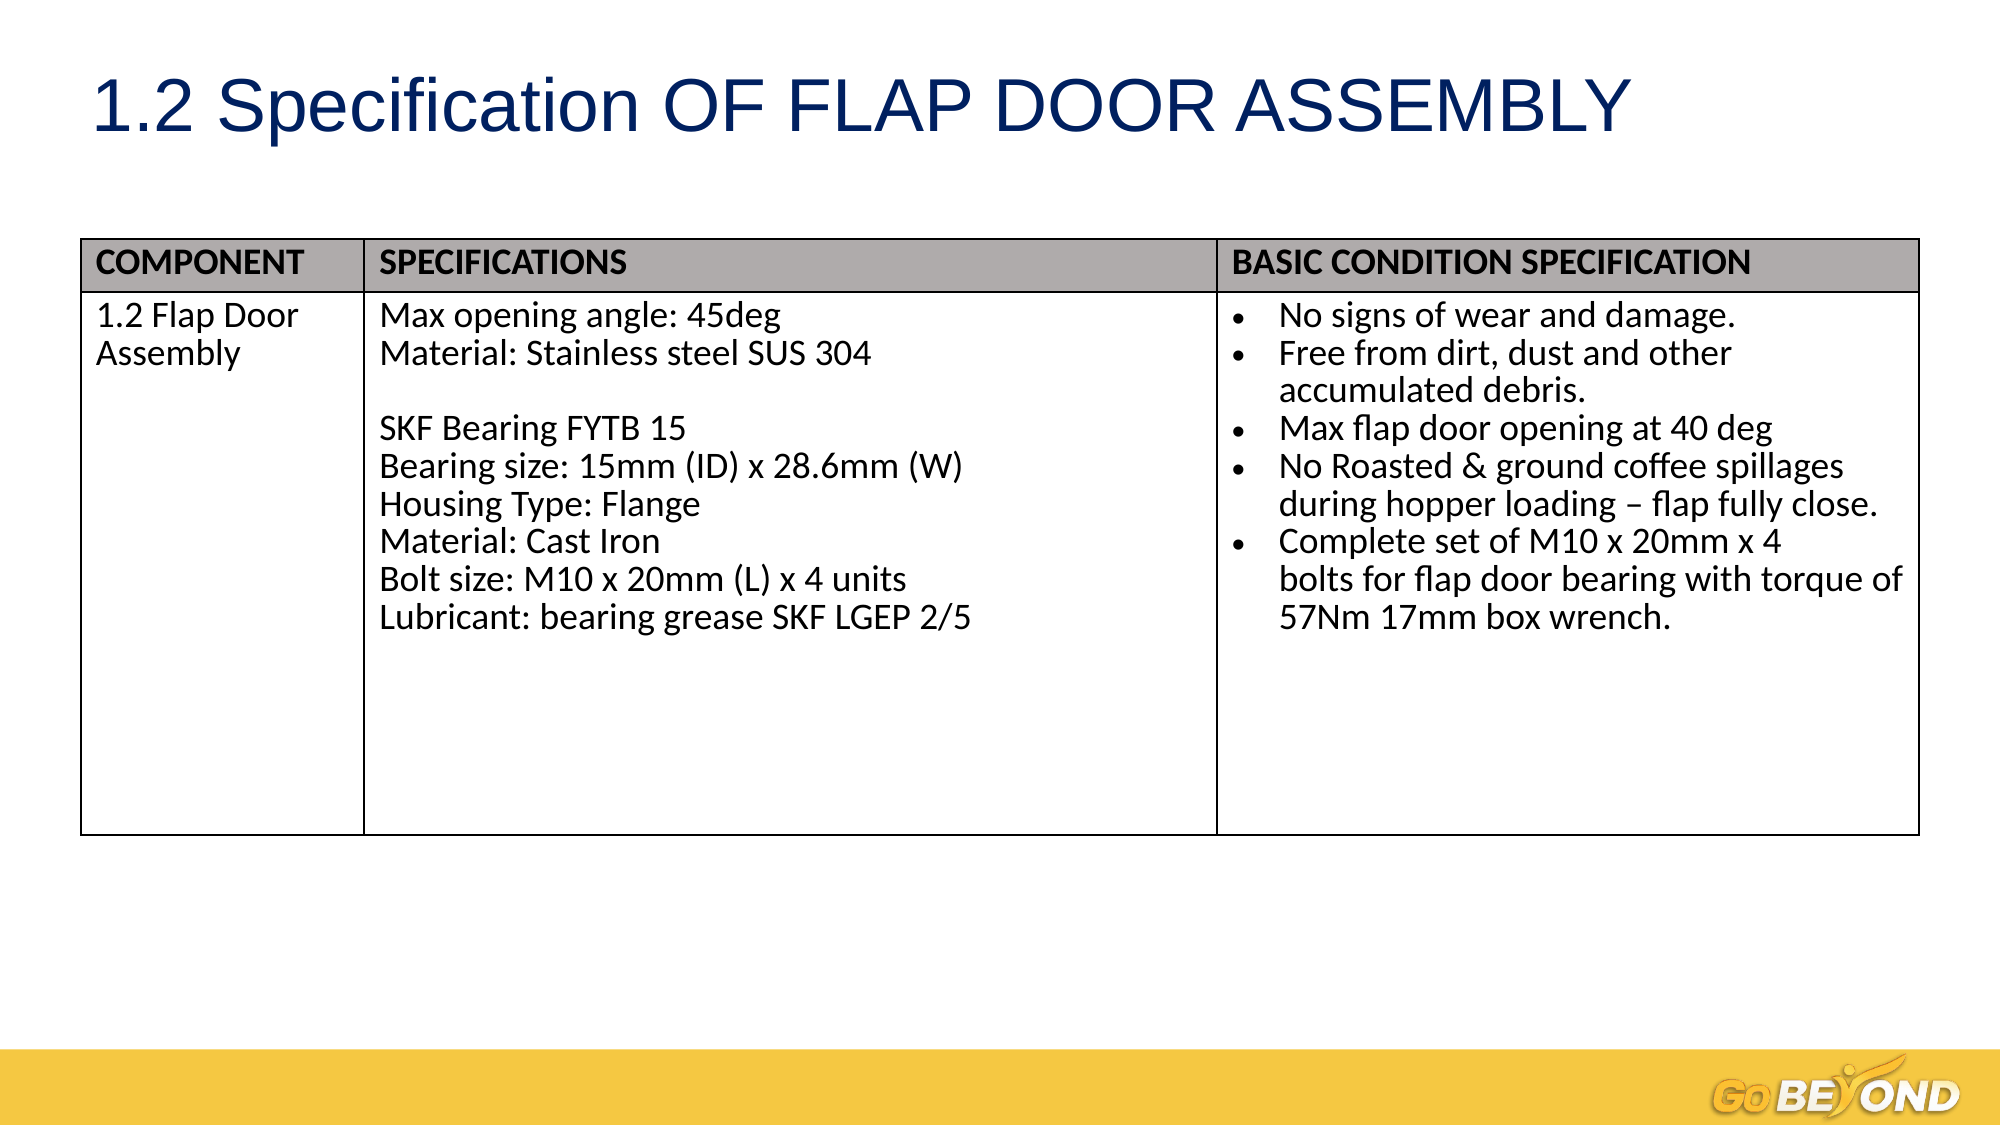

1.2 Specification OF FLAP DOOR ASSEMBLY
| COMPONENT | SPECIFICATIONS | BASIC CONDITION SPECIFICATION |
| --- | --- | --- |
| 1.2 Flap Door Assembly | Max opening angle: 45deg Material: Stainless steel SUS 304 SKF Bearing FYTB 15 Bearing size: 15mm (ID) x 28.6mm (W) Housing Type: Flange Material: Cast Iron Bolt size: M10 x 20mm (L) x 4 units Lubricant: bearing grease SKF LGEP 2/5 | No signs of wear and damage. Free from dirt, dust and other accumulated debris. Max flap door opening at 40 deg No Roasted & ground coffee spillages during hopper loading – flap fully close. Complete set of M10 x 20mm x 4 bolts for flap door bearing with torque of 57Nm 17mm box wrench. |